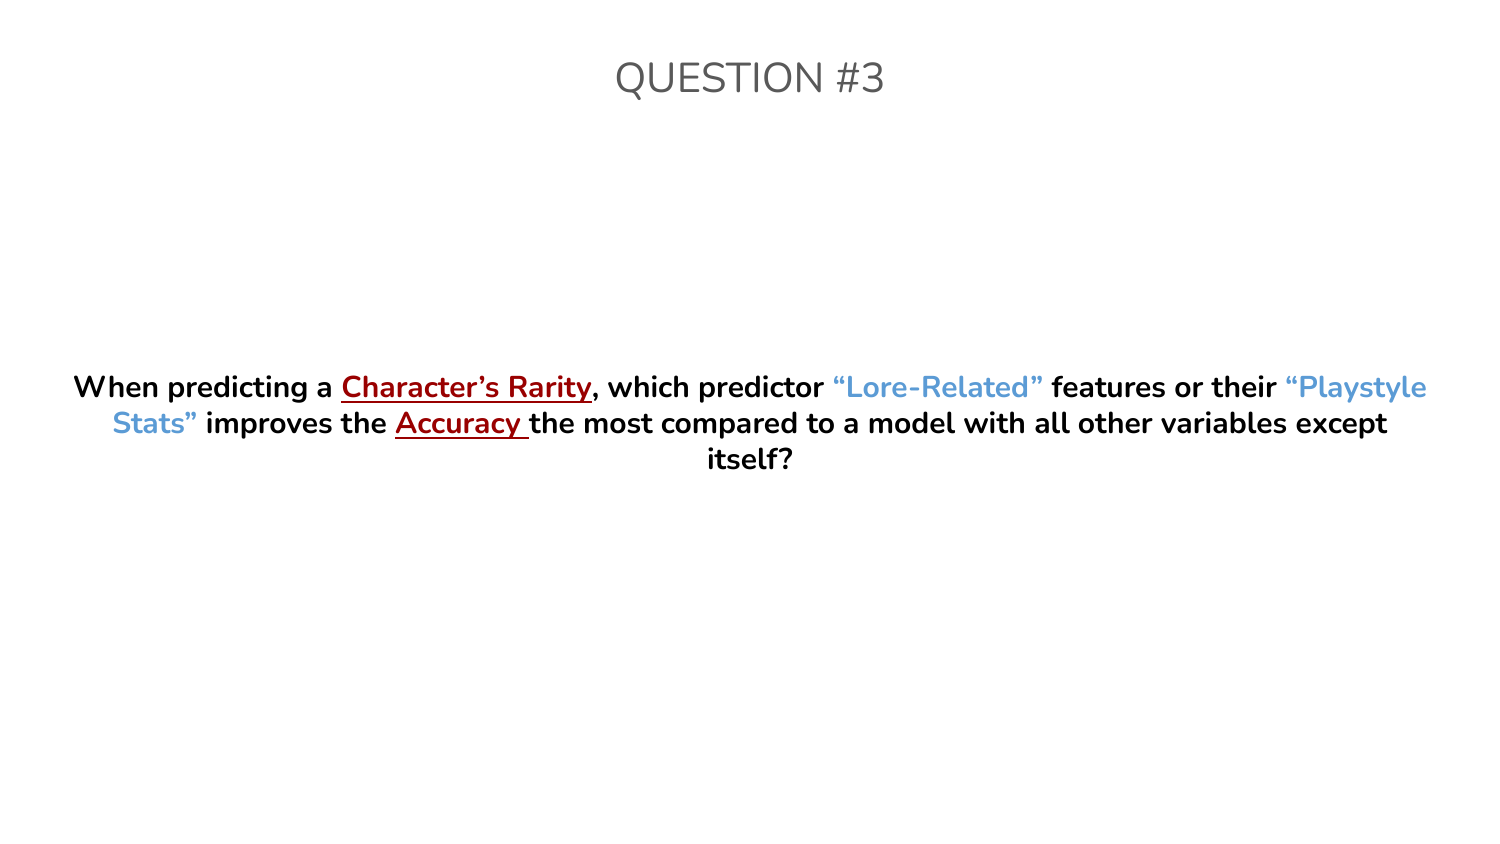

QUESTION #3
# When predicting a Character’s Rarity, which predictor “Lore-Related” features or their “Playstyle Stats” improves the Accuracy the most compared to a model with all other variables except itself?